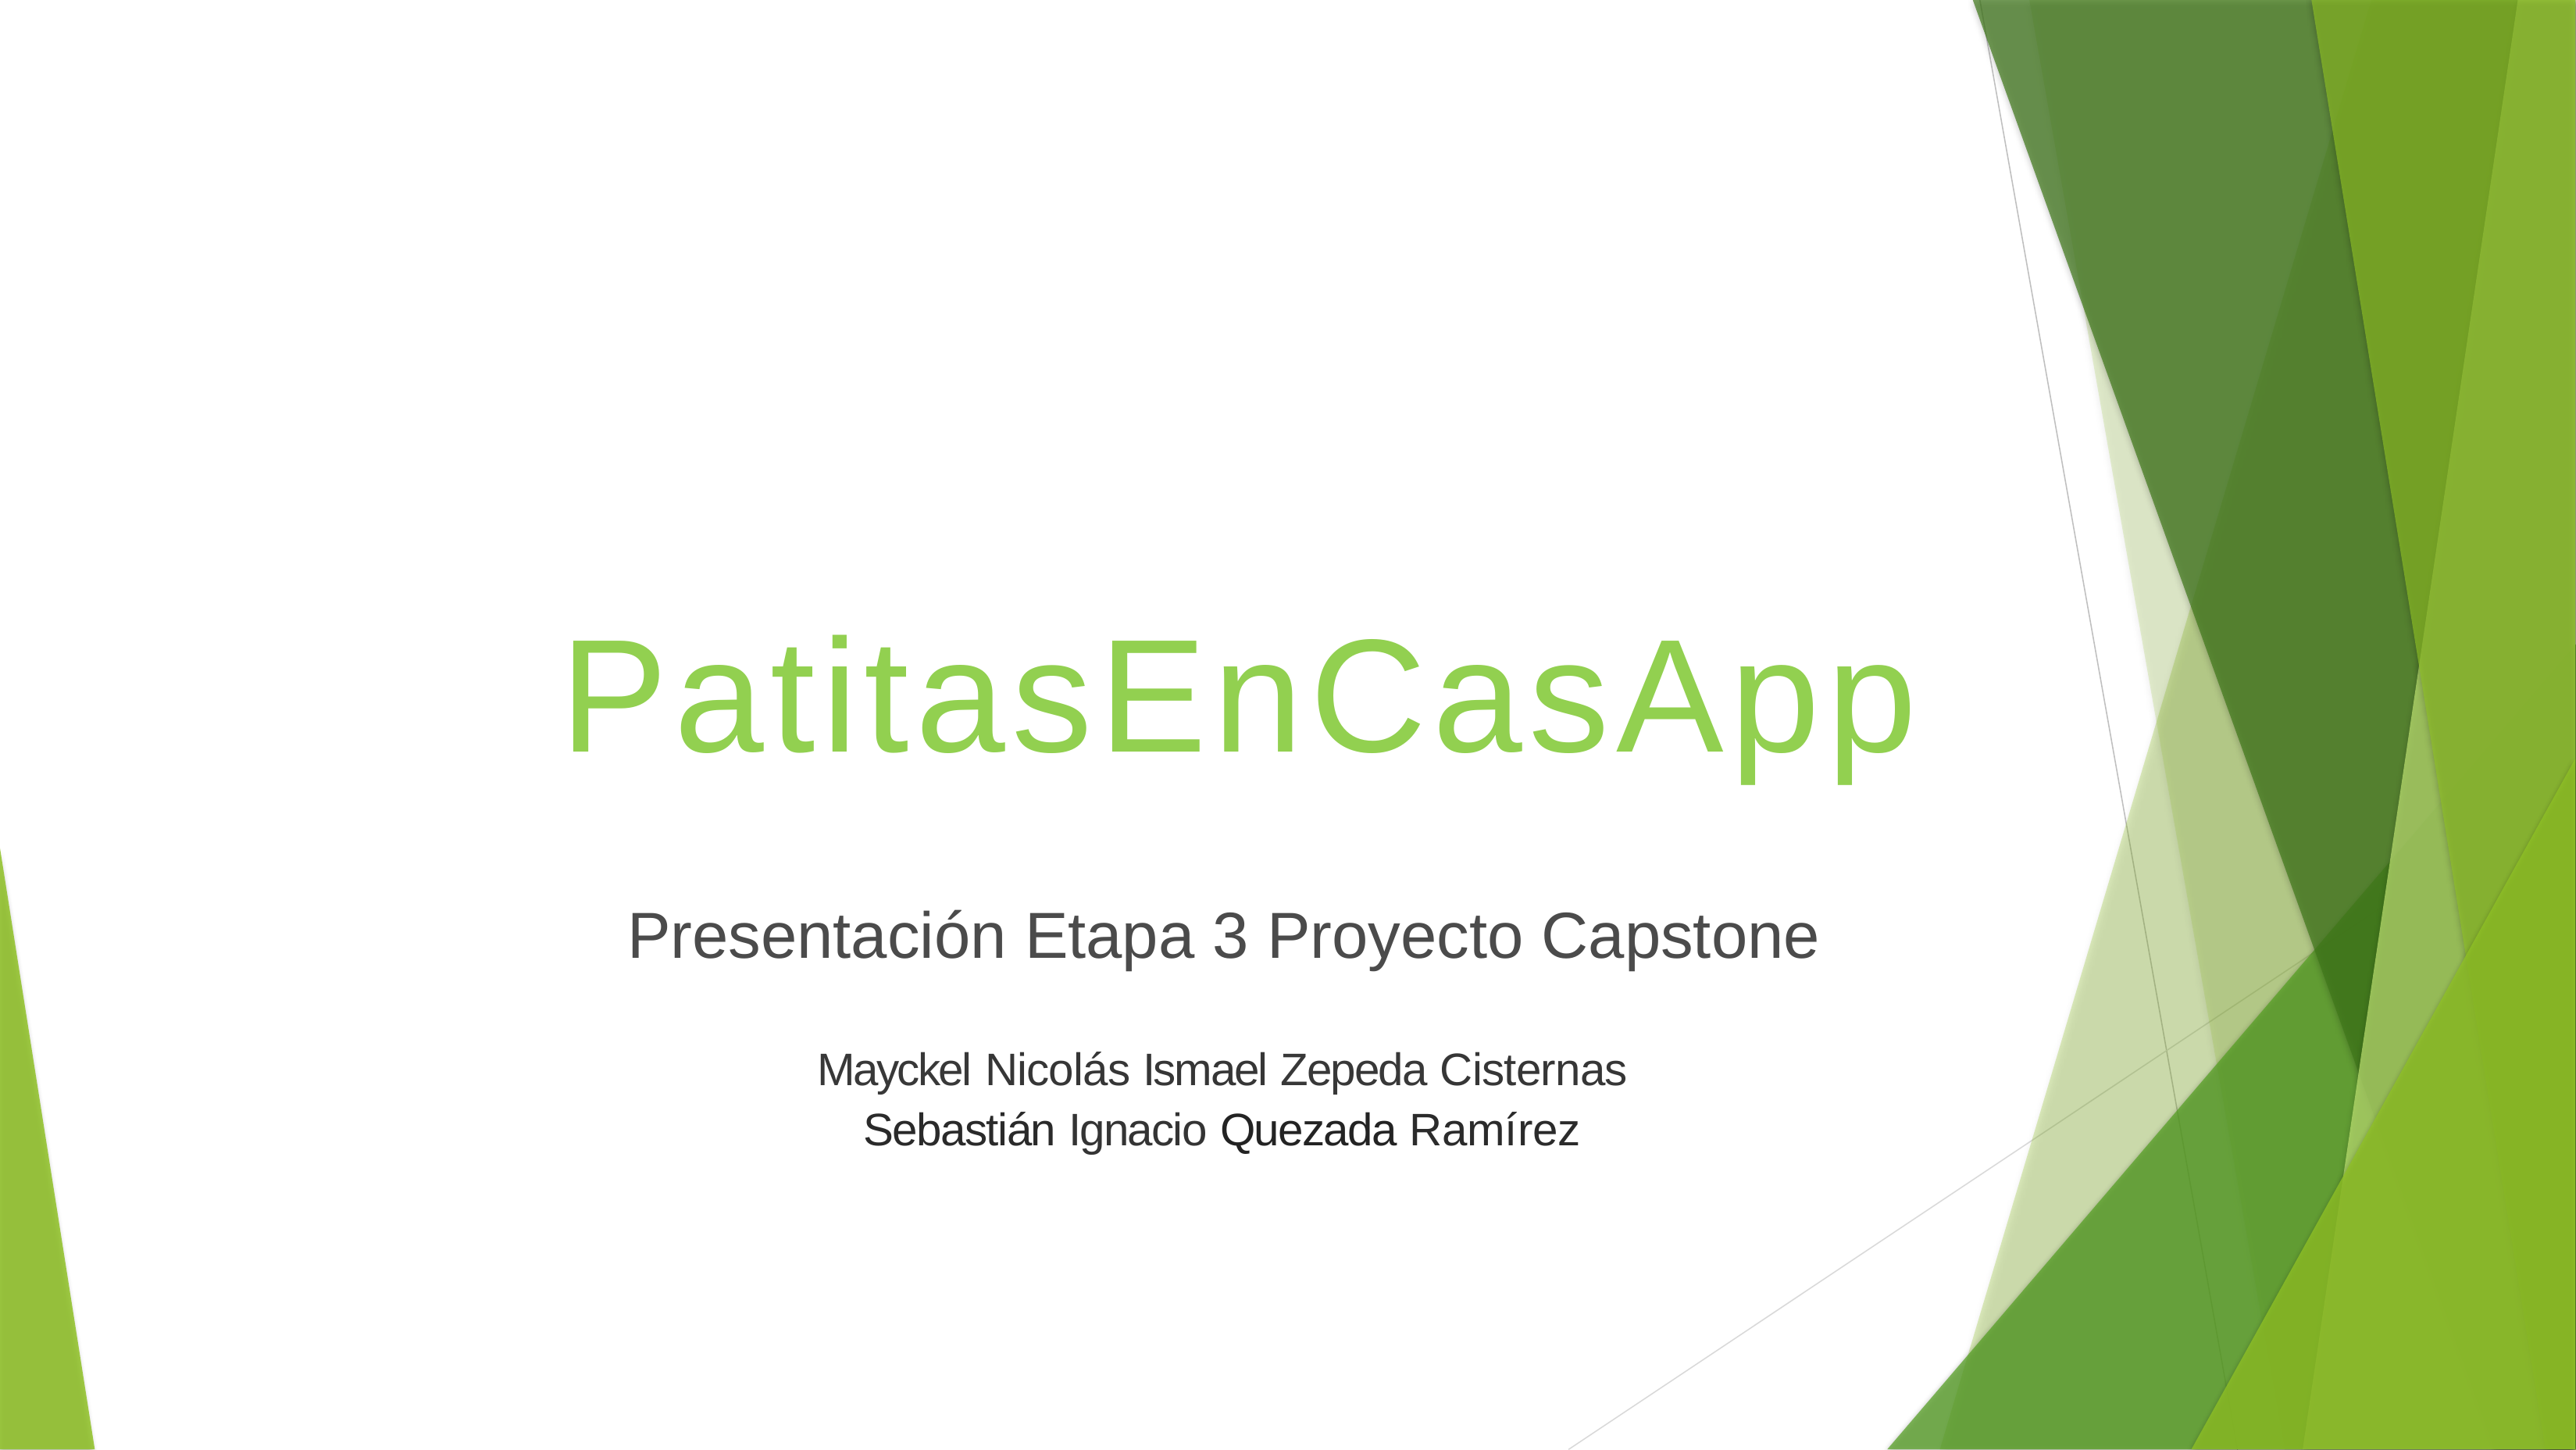

# PatitasEnCasApp
Presentación Etapa 3 Proyecto Capstone
Mayckel Nicolás Ismael Zepeda Cisternas Sebastián Ignacio Quezada Ramírez